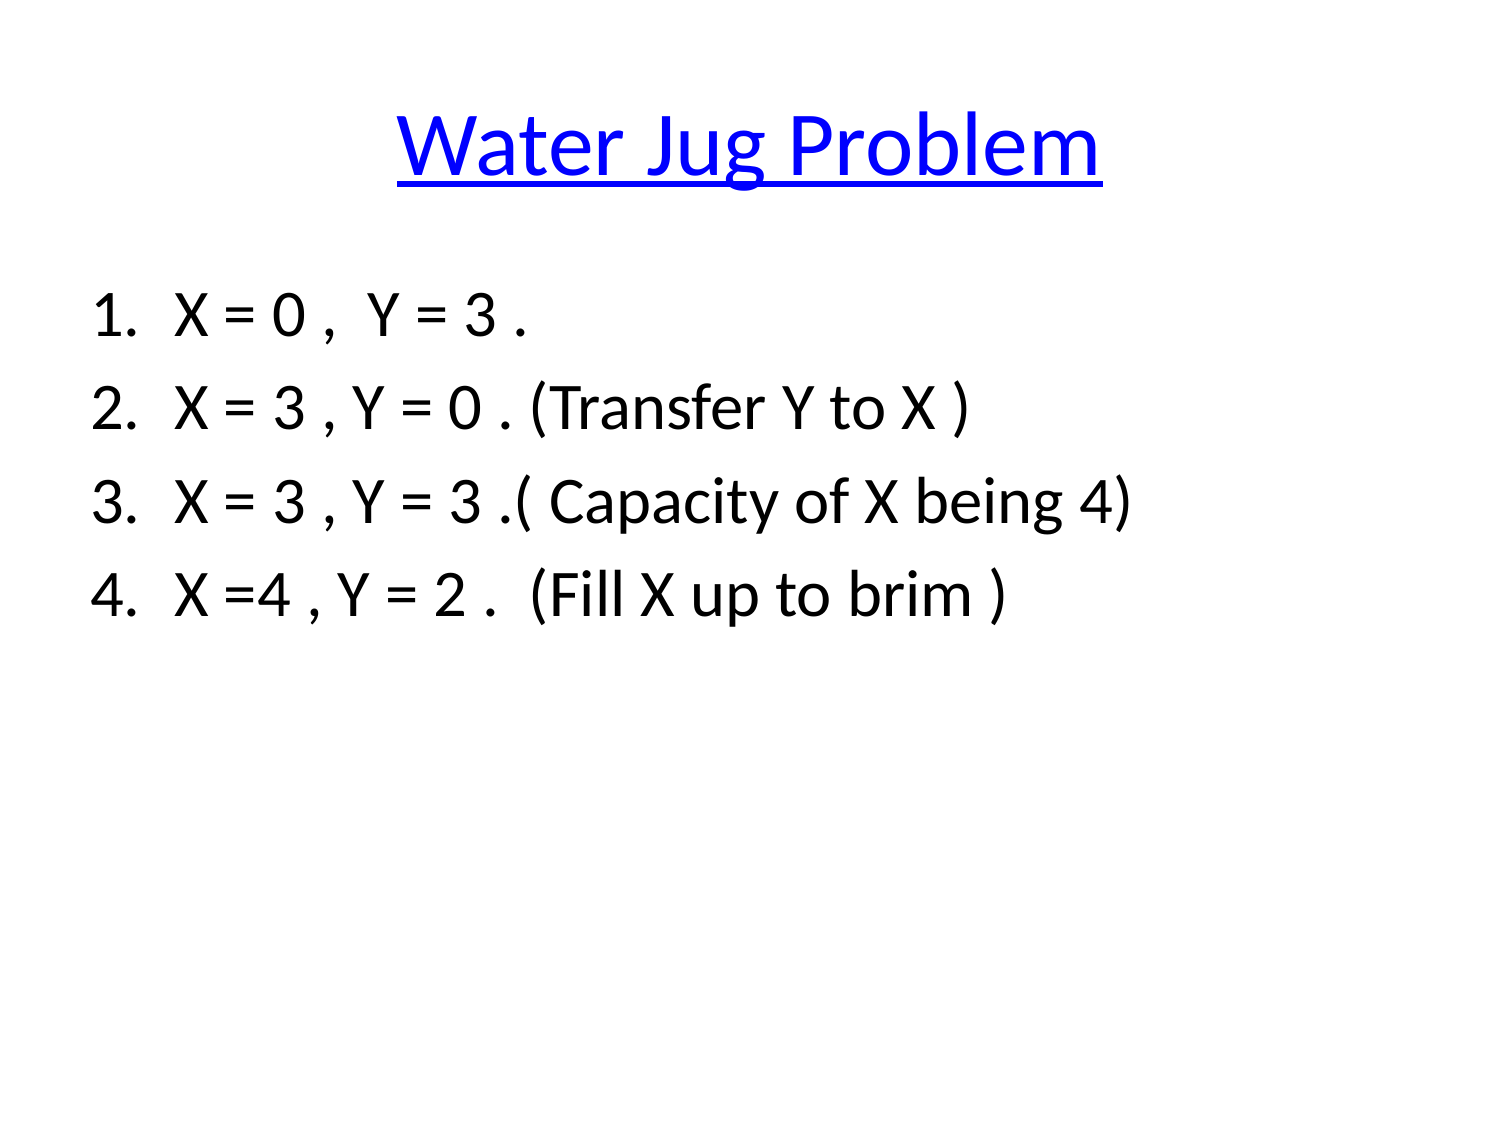

# Water Jug Problem
X = 0 ,  Y = 3 .
X = 3 , Y = 0 . (Transfer Y to X )
X = 3 , Y = 3 .( Capacity of X being 4)
X =4 , Y = 2 .  (Fill X up to brim )